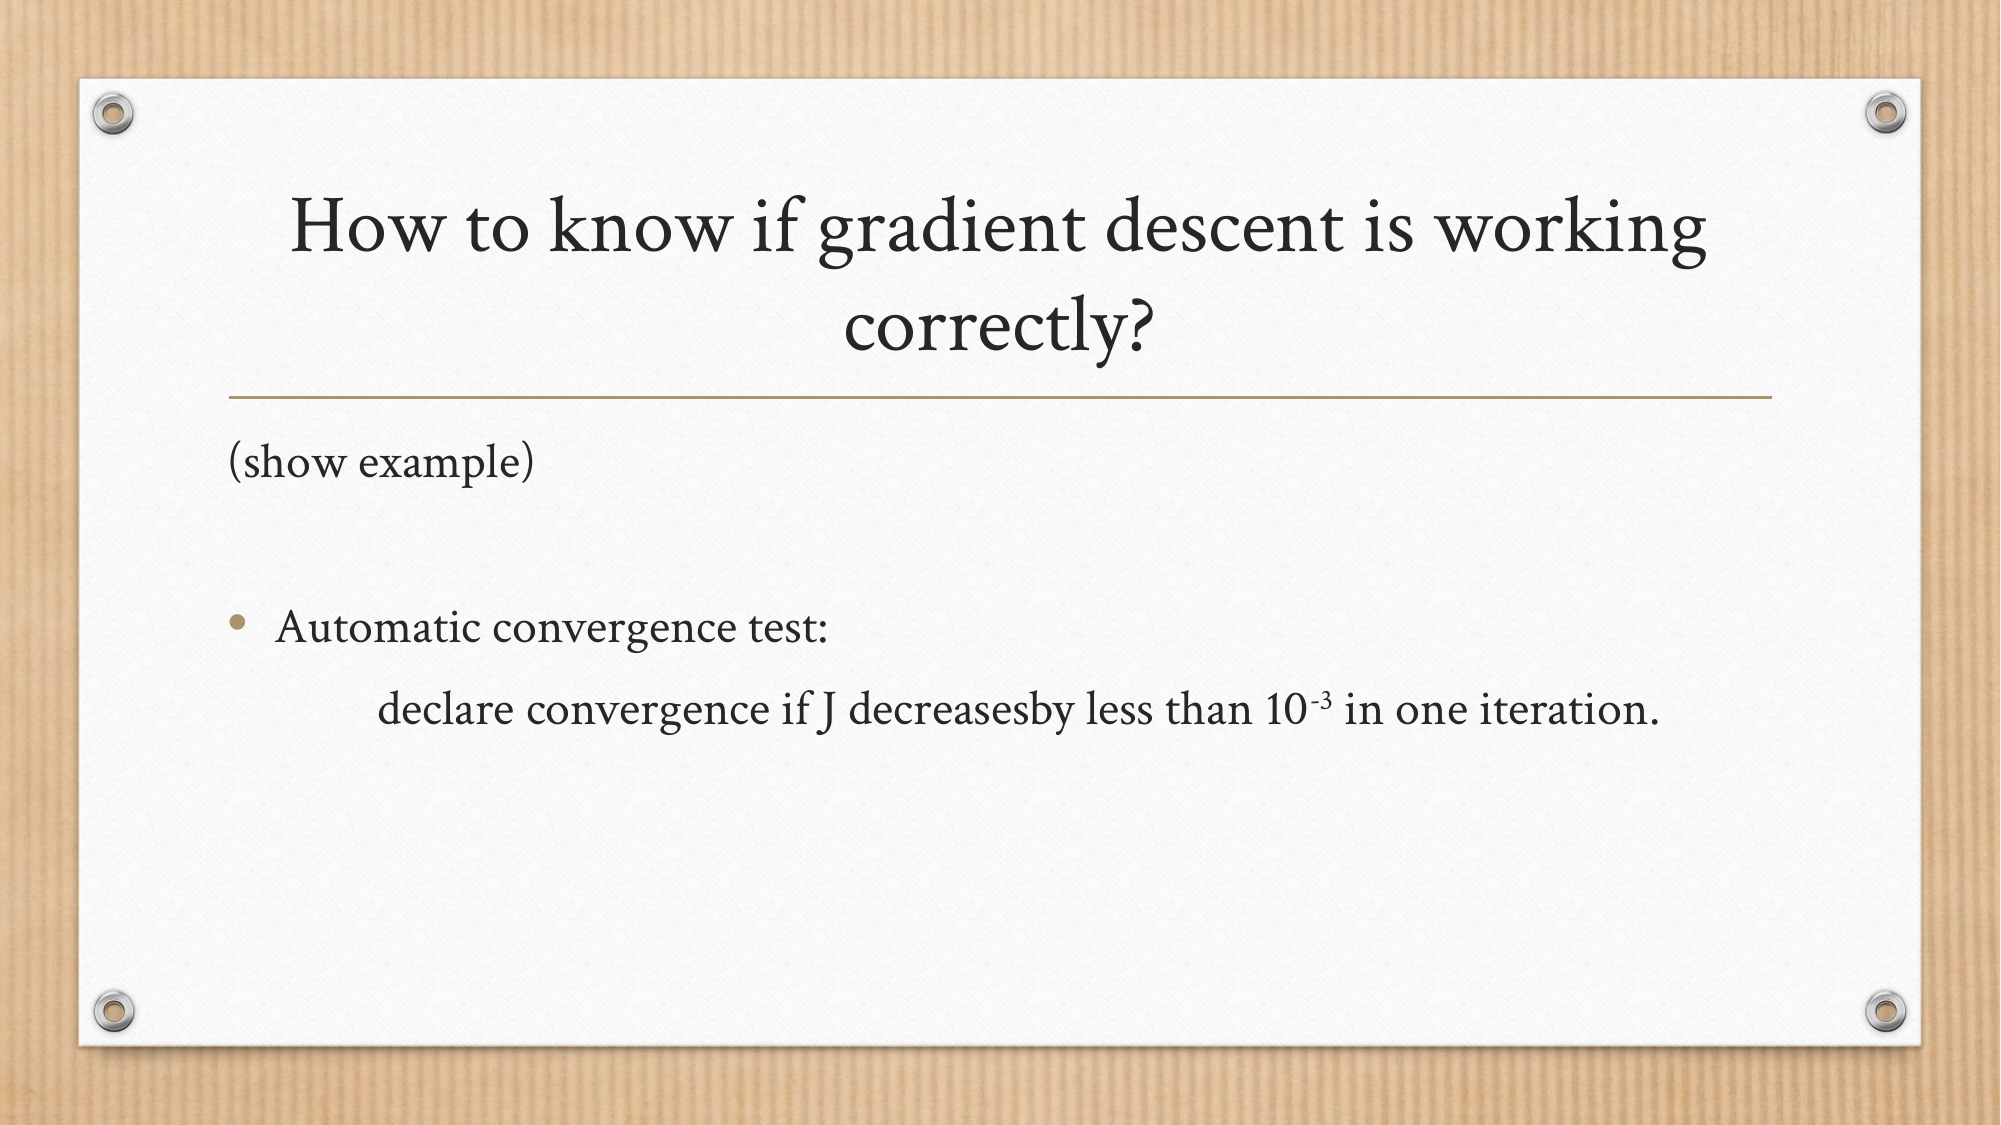

# How to know if gradient descent is working correctly?
(show example)

Automatic convergence test:
	declare convergence if J decreasesby less than 10-3 in one iteration.